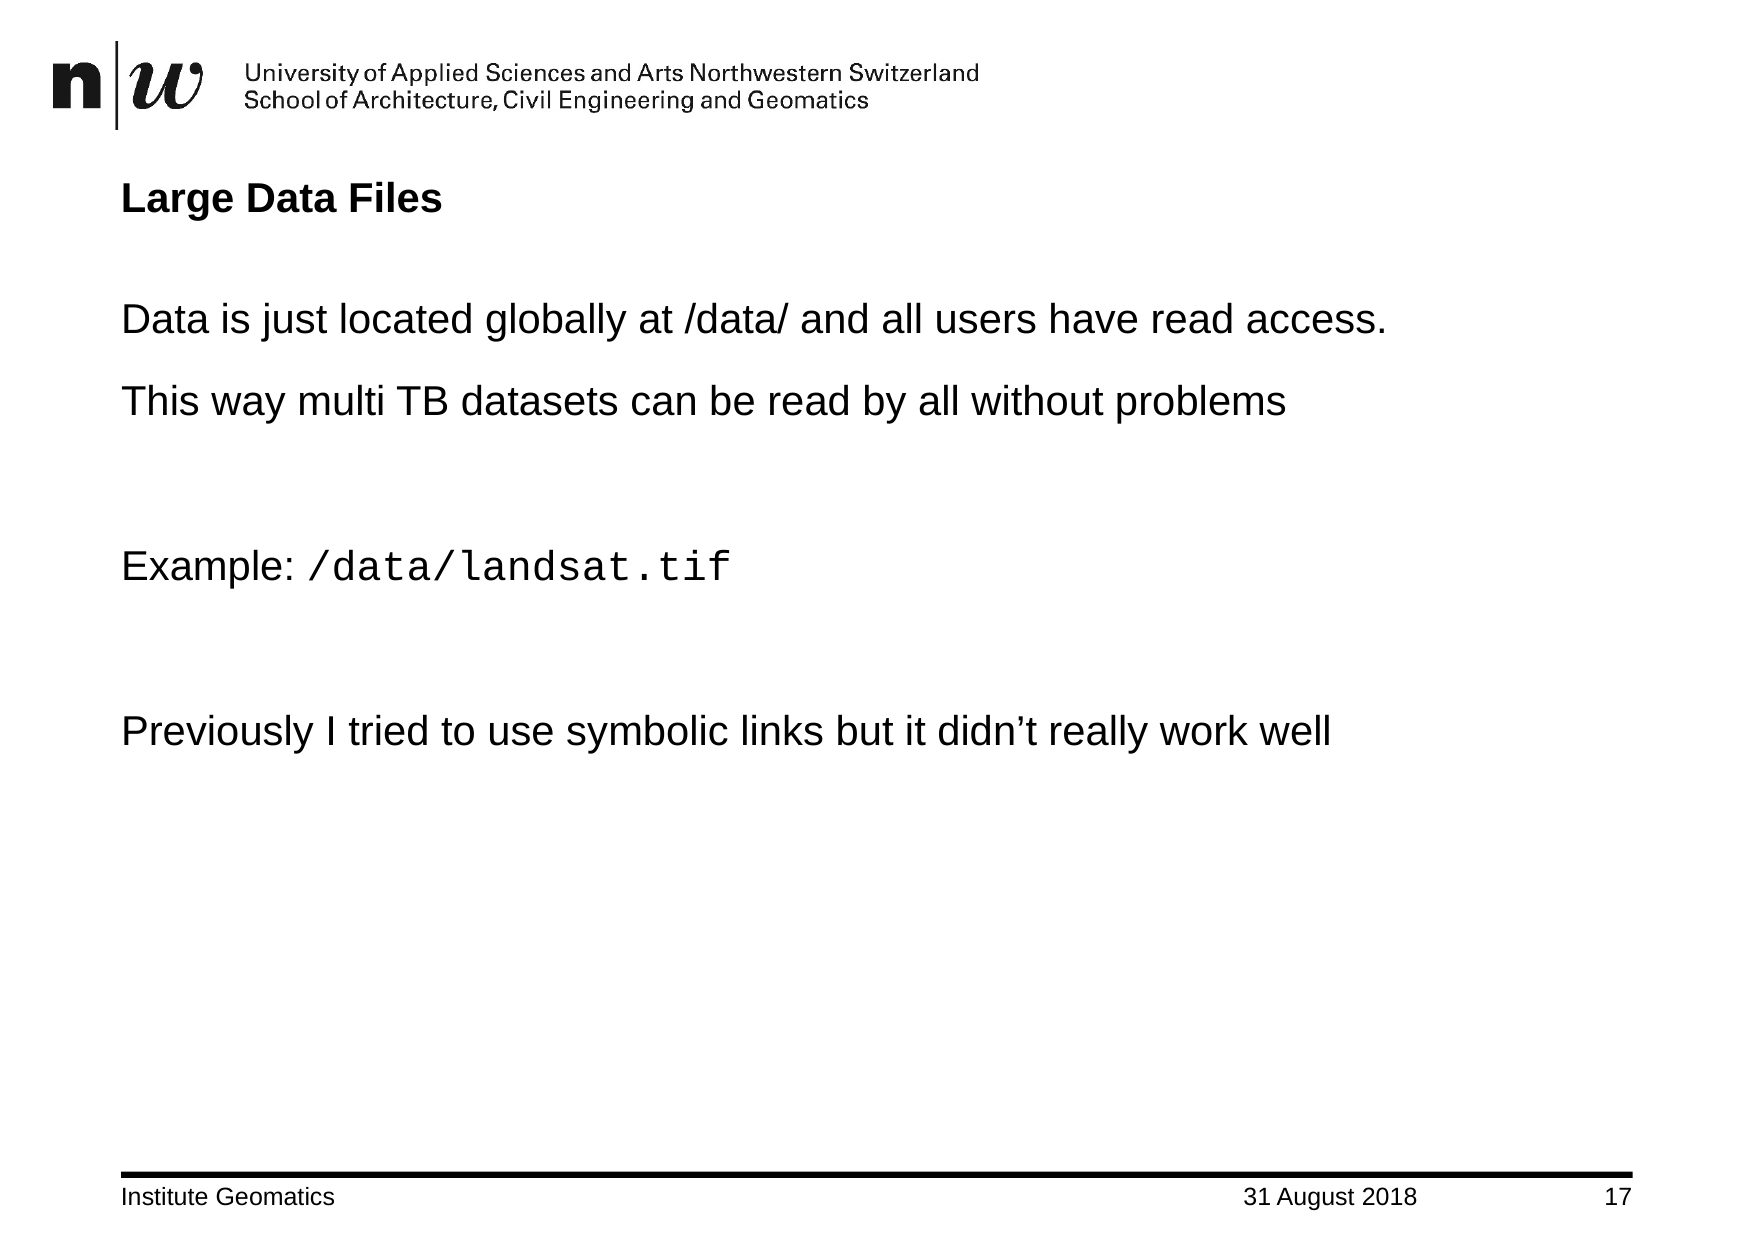

# Large Data Files
Data is just located globally at /data/ and all users have read access.
This way multi TB datasets can be read by all without problems

Example: /data/landsat.tif

Previously I tried to use symbolic links but it didn’t really work well
Institute Geomatics
31 August 2018
17